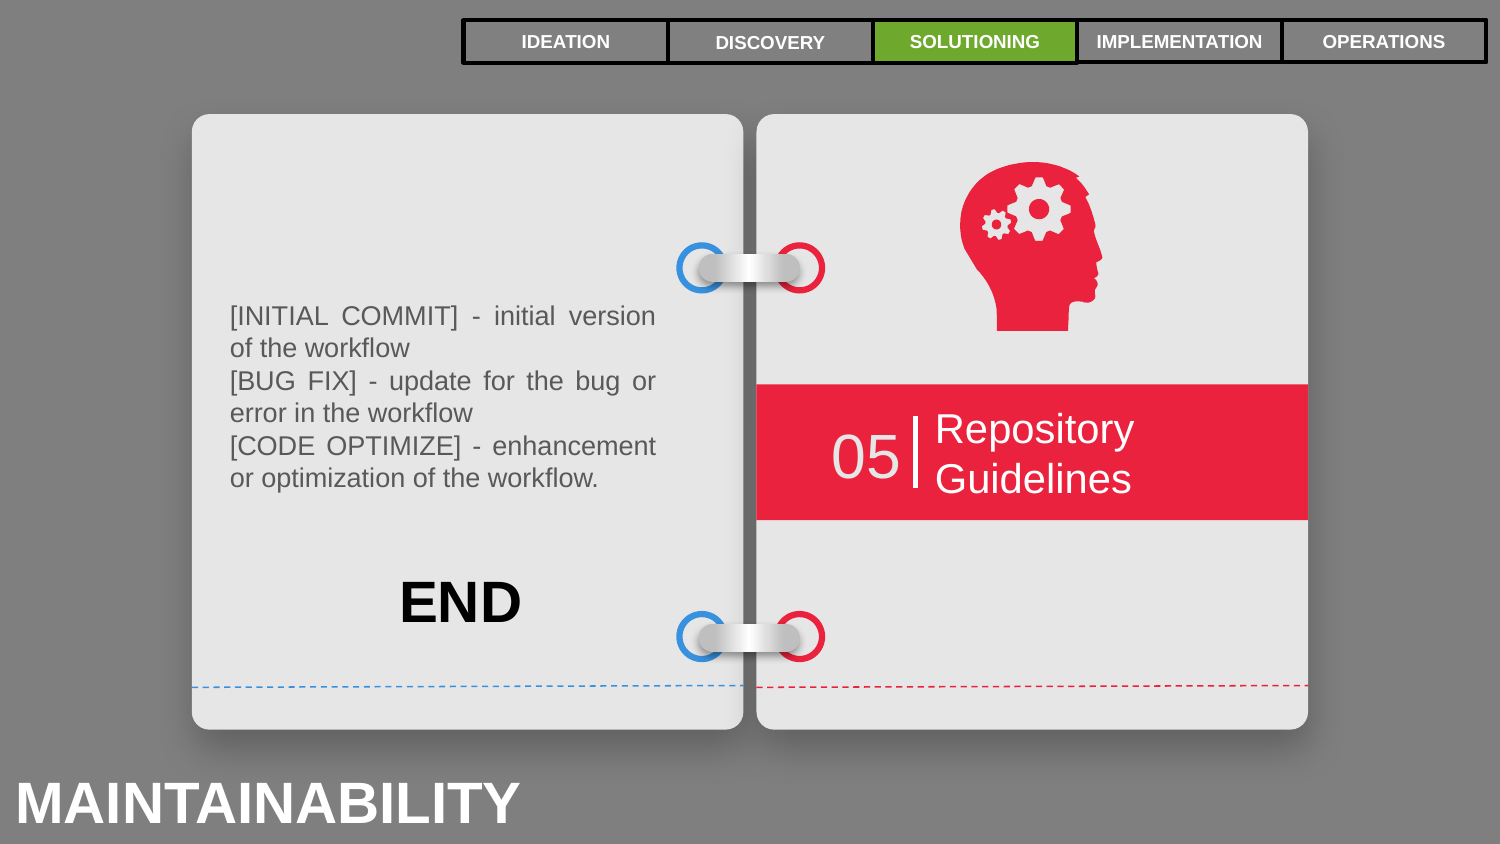

IMPLEMENTATION
OPERATIONS
IDEATION
SOLUTIONING
DISCOVERY
MAINTAINABILITY

Repository Guidelines
05

[INITIAL COMMIT] - initial version of the workflow
[BUG FIX] - update for the bug or error in the workflow
[CODE OPTIMIZE] - enhancement or optimization of the workflow.
END